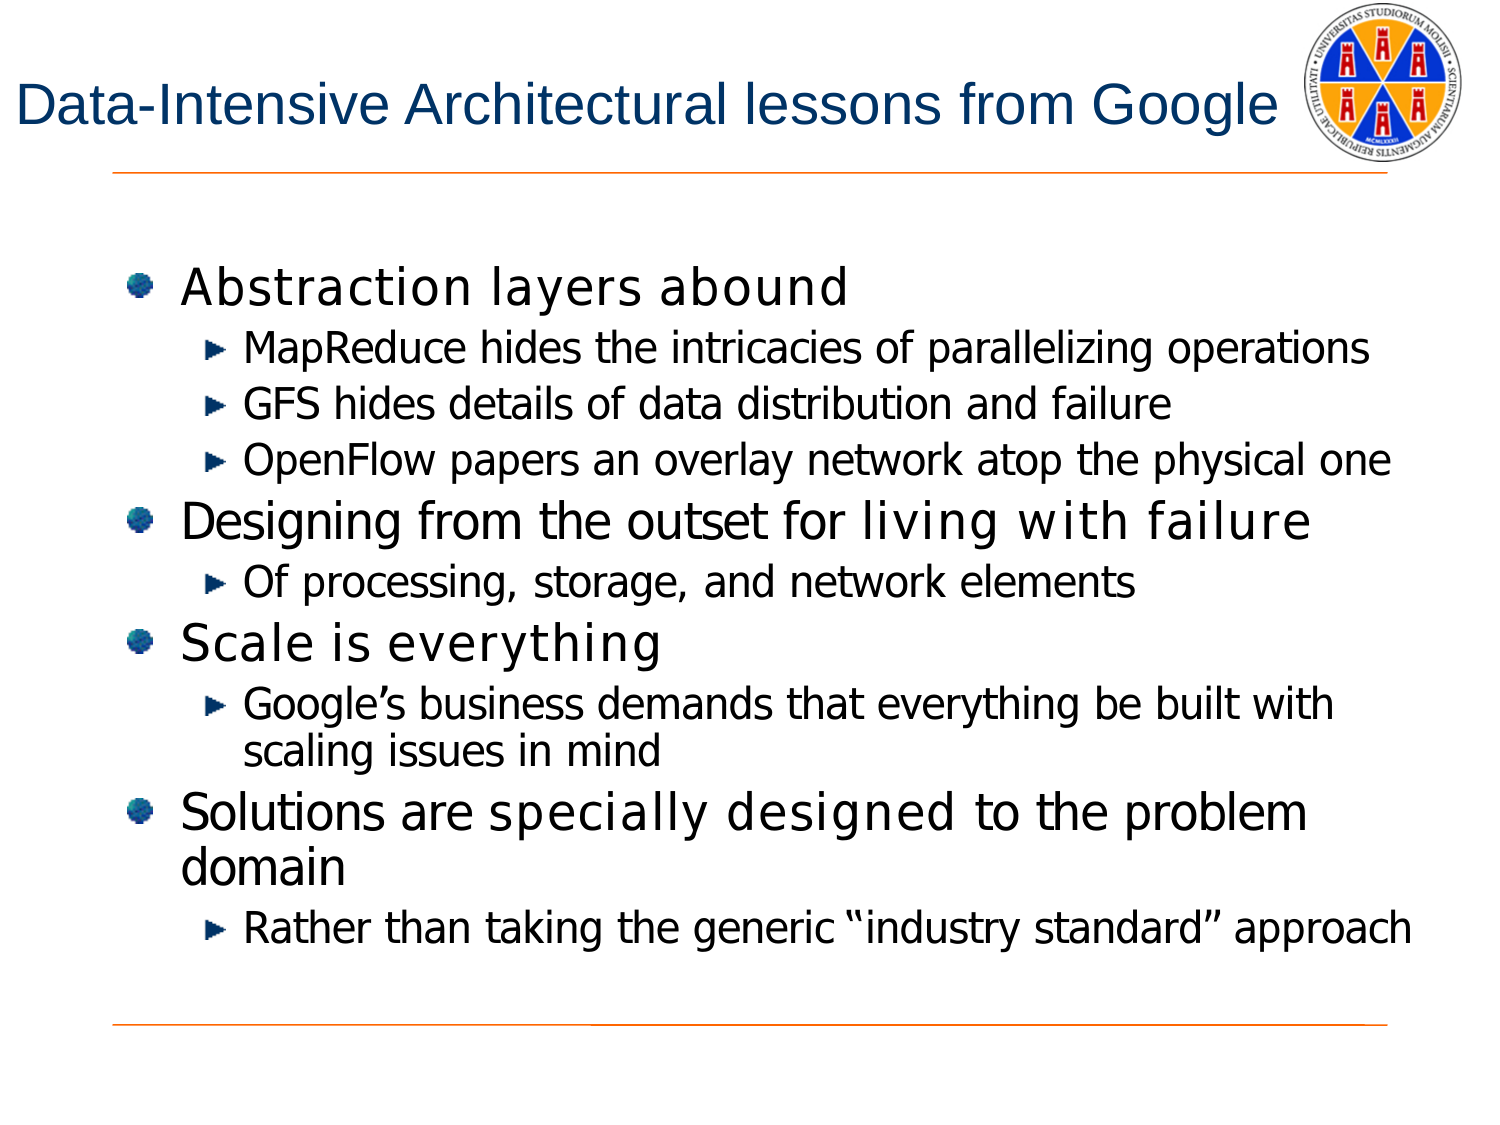

# Data-Intensive Architectural lessons from Google
Abstraction layers abound
MapReduce hides the intricacies of parallelizing operations
GFS hides details of data distribution and failure
OpenFlow papers an overlay network atop the physical one
Designing from the outset for living with failure
Of processing, storage, and network elements
Scale is everything
Google’s business demands that everything be built with scaling issues in mind
Solutions are specially designed to the problem domain
Rather than taking the generic “industry standard” approach